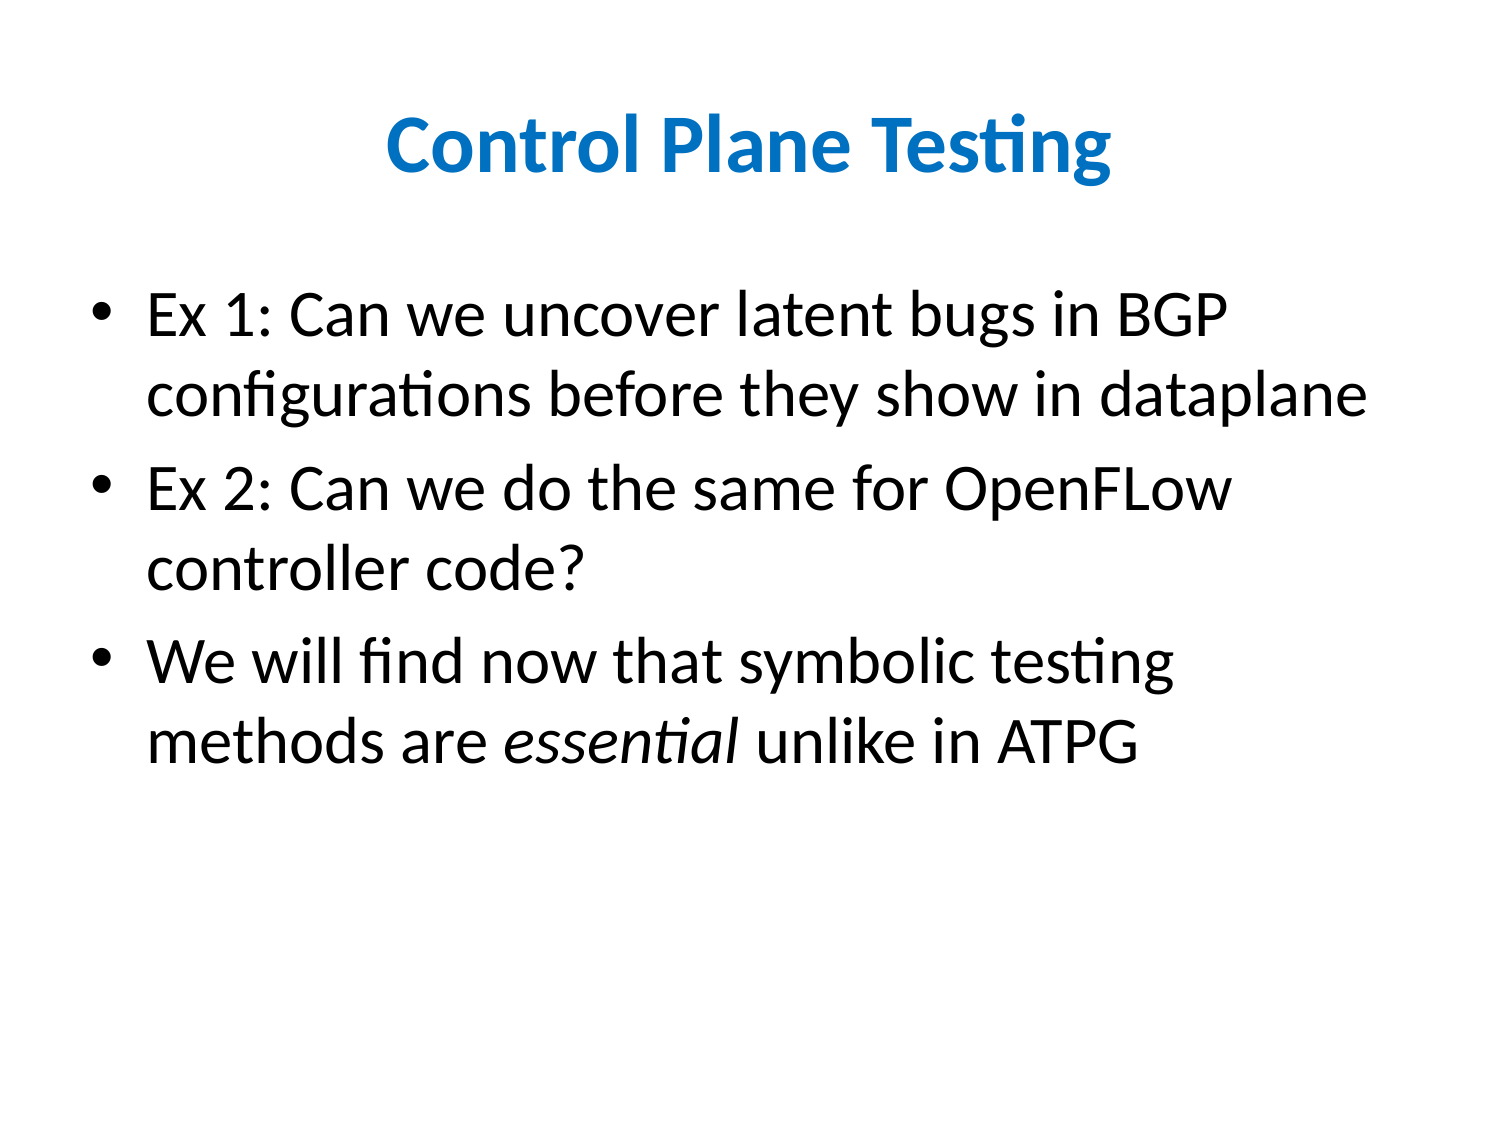

# Control Plane Testing
Ex 1: Can we uncover latent bugs in BGP configurations before they show in dataplane
Ex 2: Can we do the same for OpenFLow controller code?
We will find now that symbolic testing methods are essential unlike in ATPG